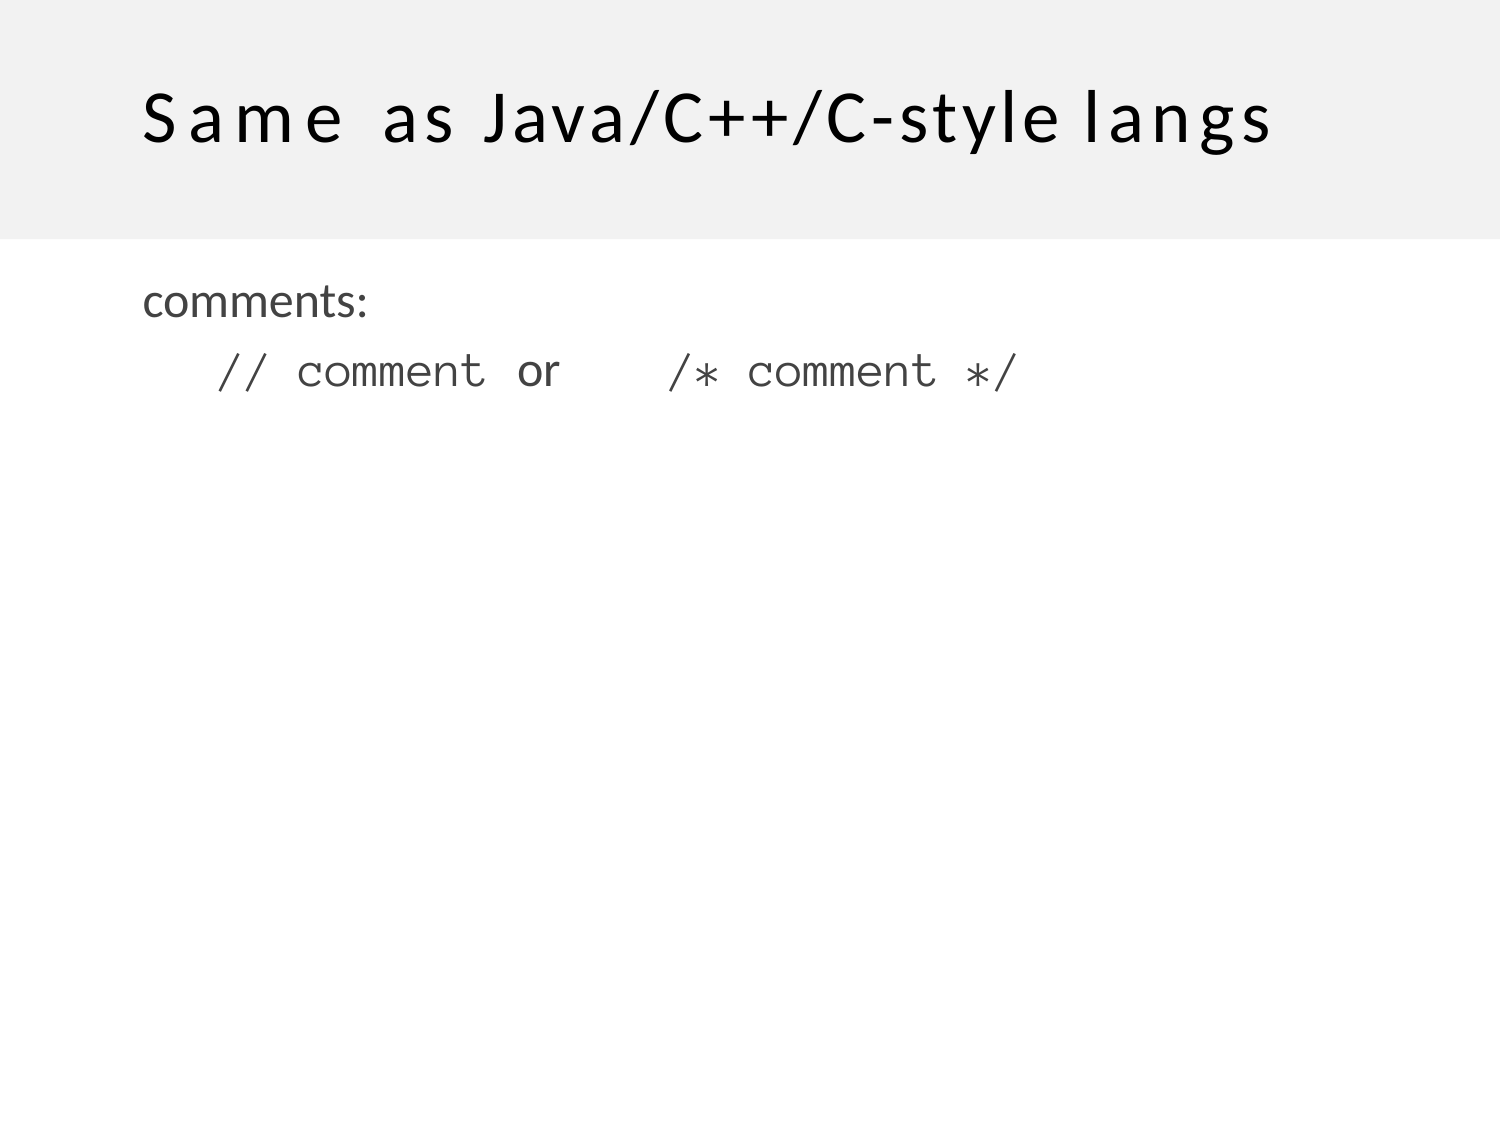

# Same as Java/C++/C-style langs
comments:
// comment or	/* comment */